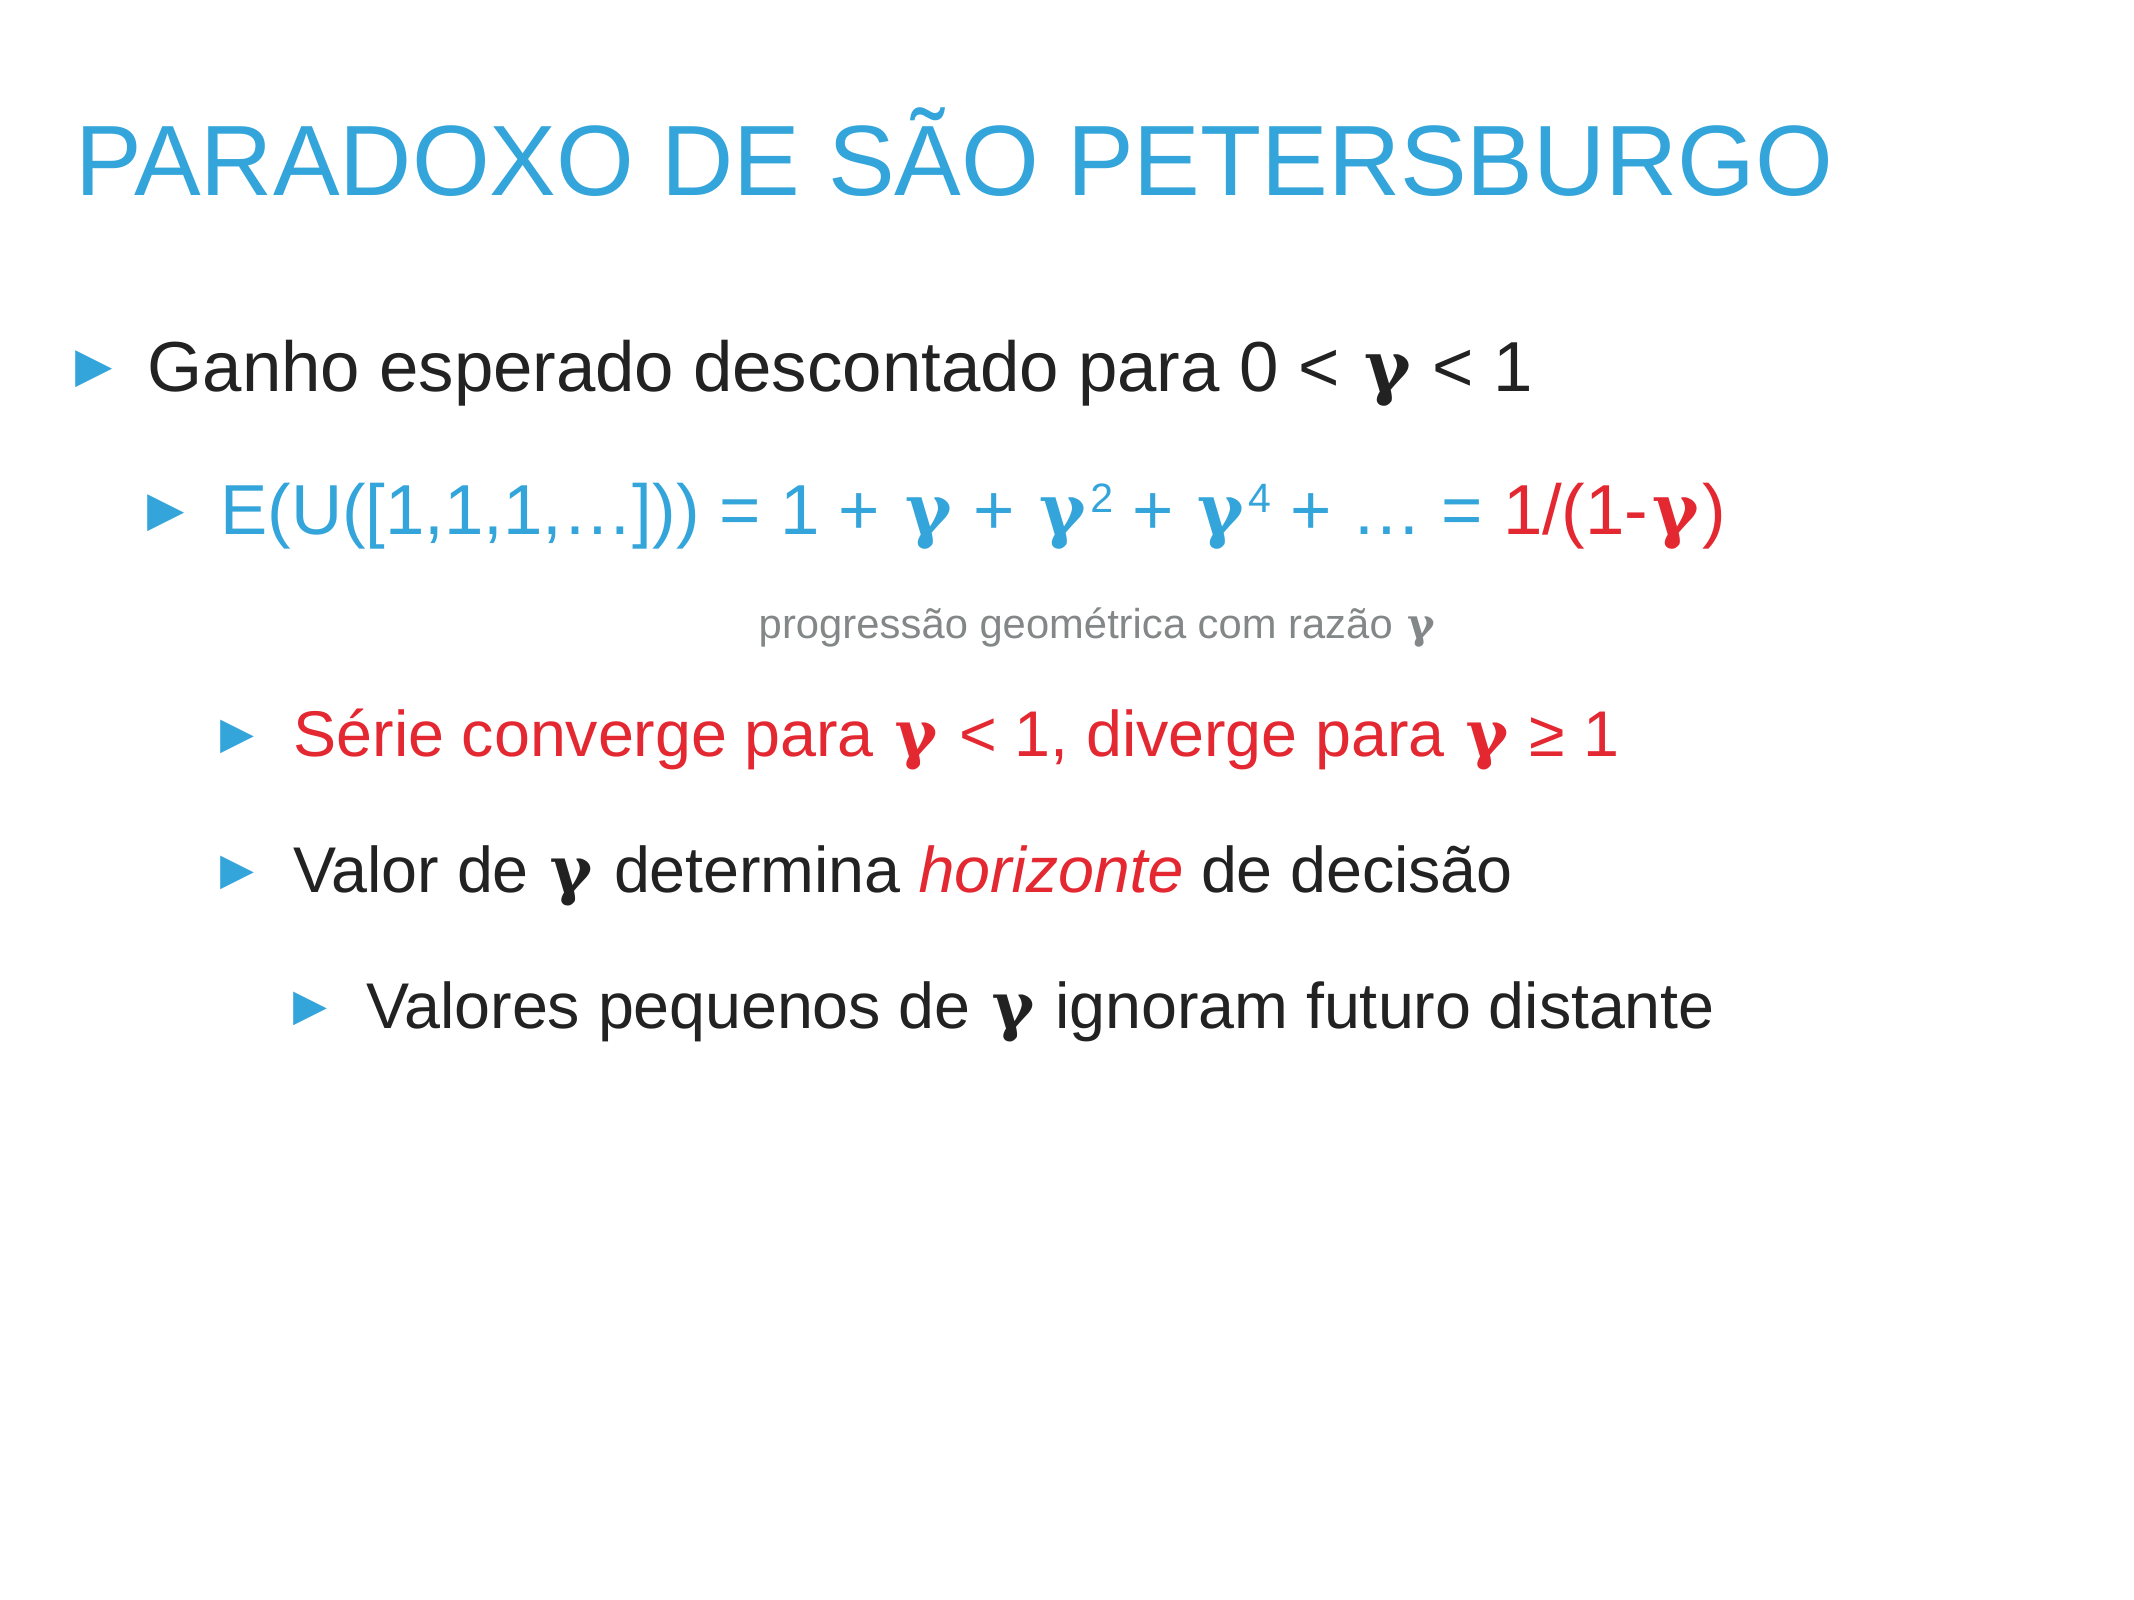

paradoxo de são petersburgo
Ganho esperado descontado para 0 < 𝛄 < 1
E(U([1,1,1,…])) = 1 + 𝛄 + 𝛄2 + 𝛄4 + … = 1/(1-𝛄)

Série converge para 𝛄 < 1, diverge para 𝛄 ≥ 1
Valor de 𝛄 determina horizonte de decisão
Valores pequenos de 𝛄 ignoram futuro distante
progressão geométrica com razão 𝛄